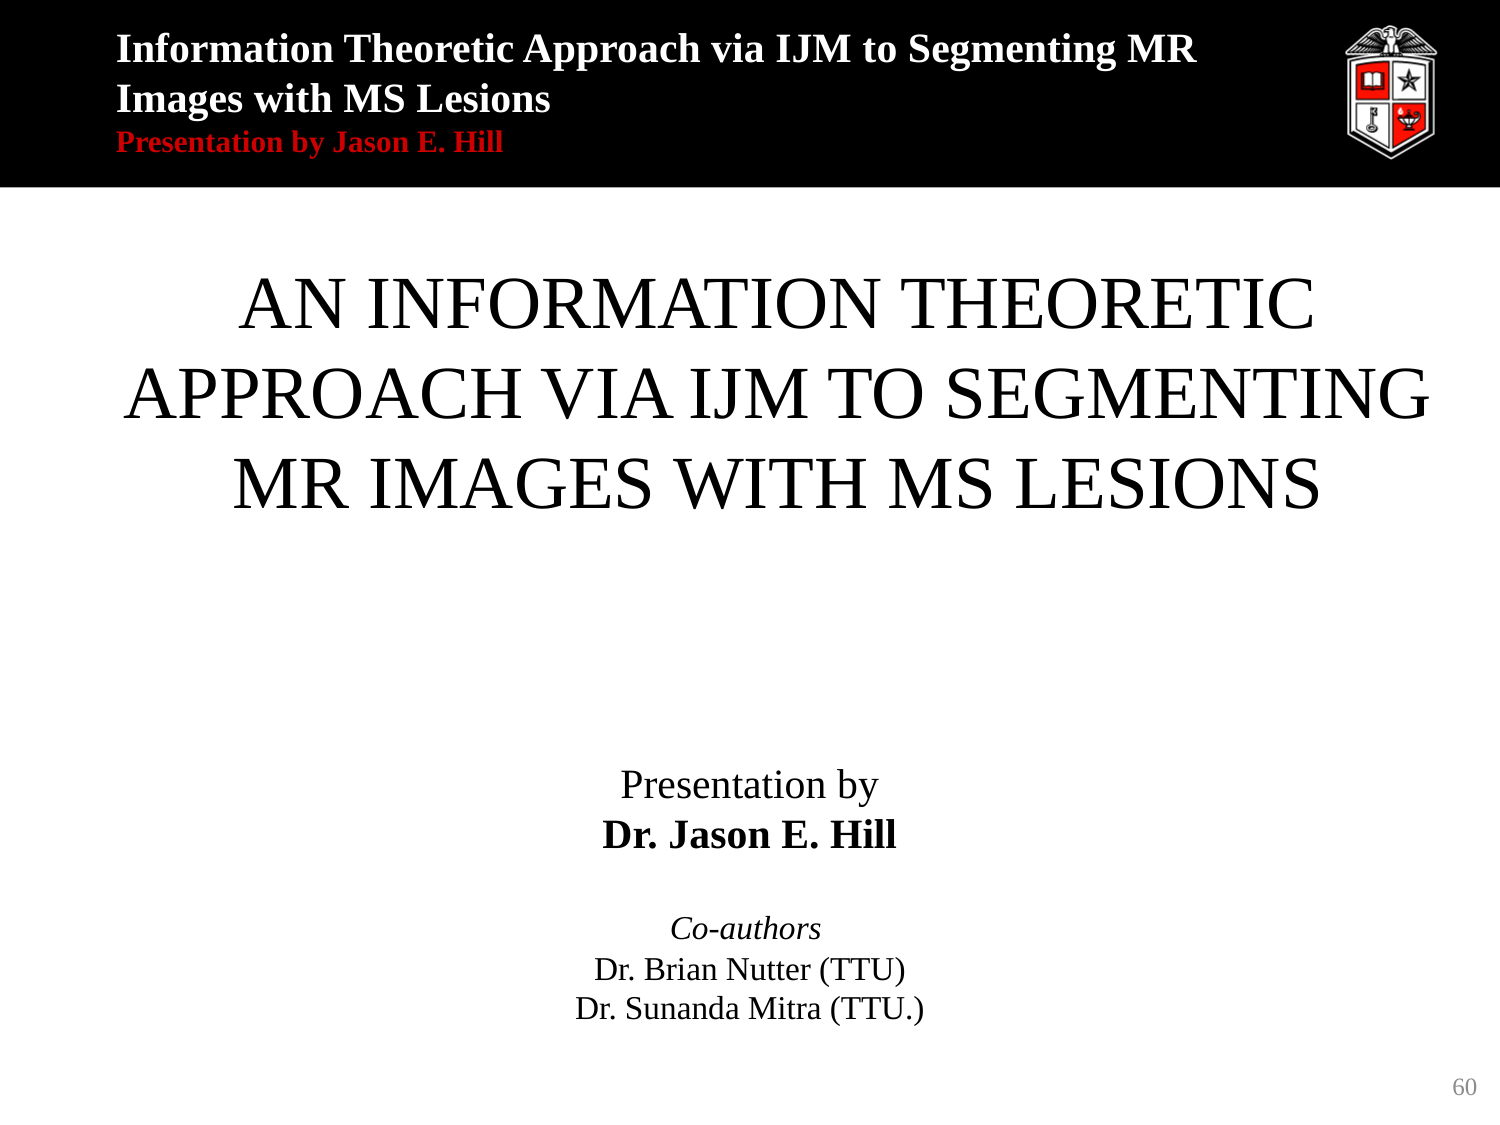

# Information Theoretic Approach via IJM to Segmenting MR Images with MS Lesions Presentation by Jason E. Hill

	AN INFORMATION THEORETIC APPROACH VIA IJM TO SEGMENTING MR IMAGES WITH MS LESIONS

Presentation by
Dr. Jason E. Hill

Co-authors
Dr. Brian Nutter (TTU)
Dr. Sunanda Mitra (TTU.)

60